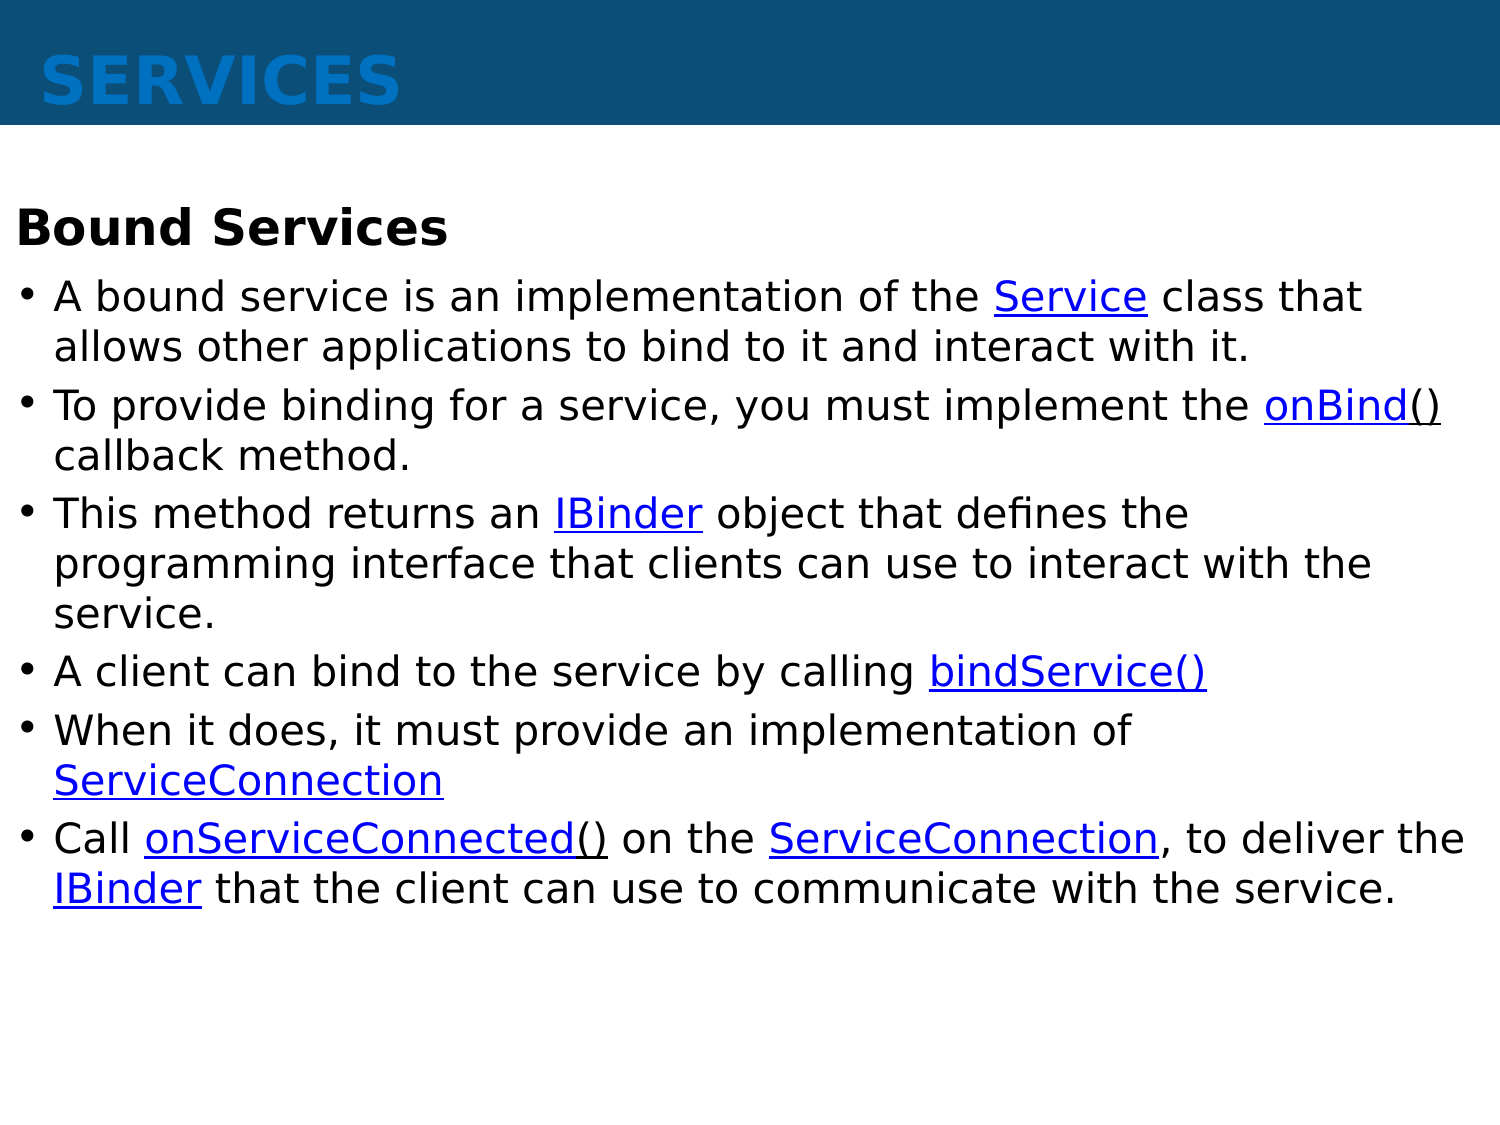

# SERVICES
Bound Services
A bound service is an implementation of the Service class that allows other applications to bind to it and interact with it.
To provide binding for a service, you must implement the onBind()callback method.
This method returns an IBinder object that defines the programming interface that clients can use to interact with the service.
A client can bind to the service by calling bindService()
When it does, it must provide an implementation ofServiceConnection
Call onServiceConnected() on the ServiceConnection, to deliver the IBinder that the client can use to communicate with the service.